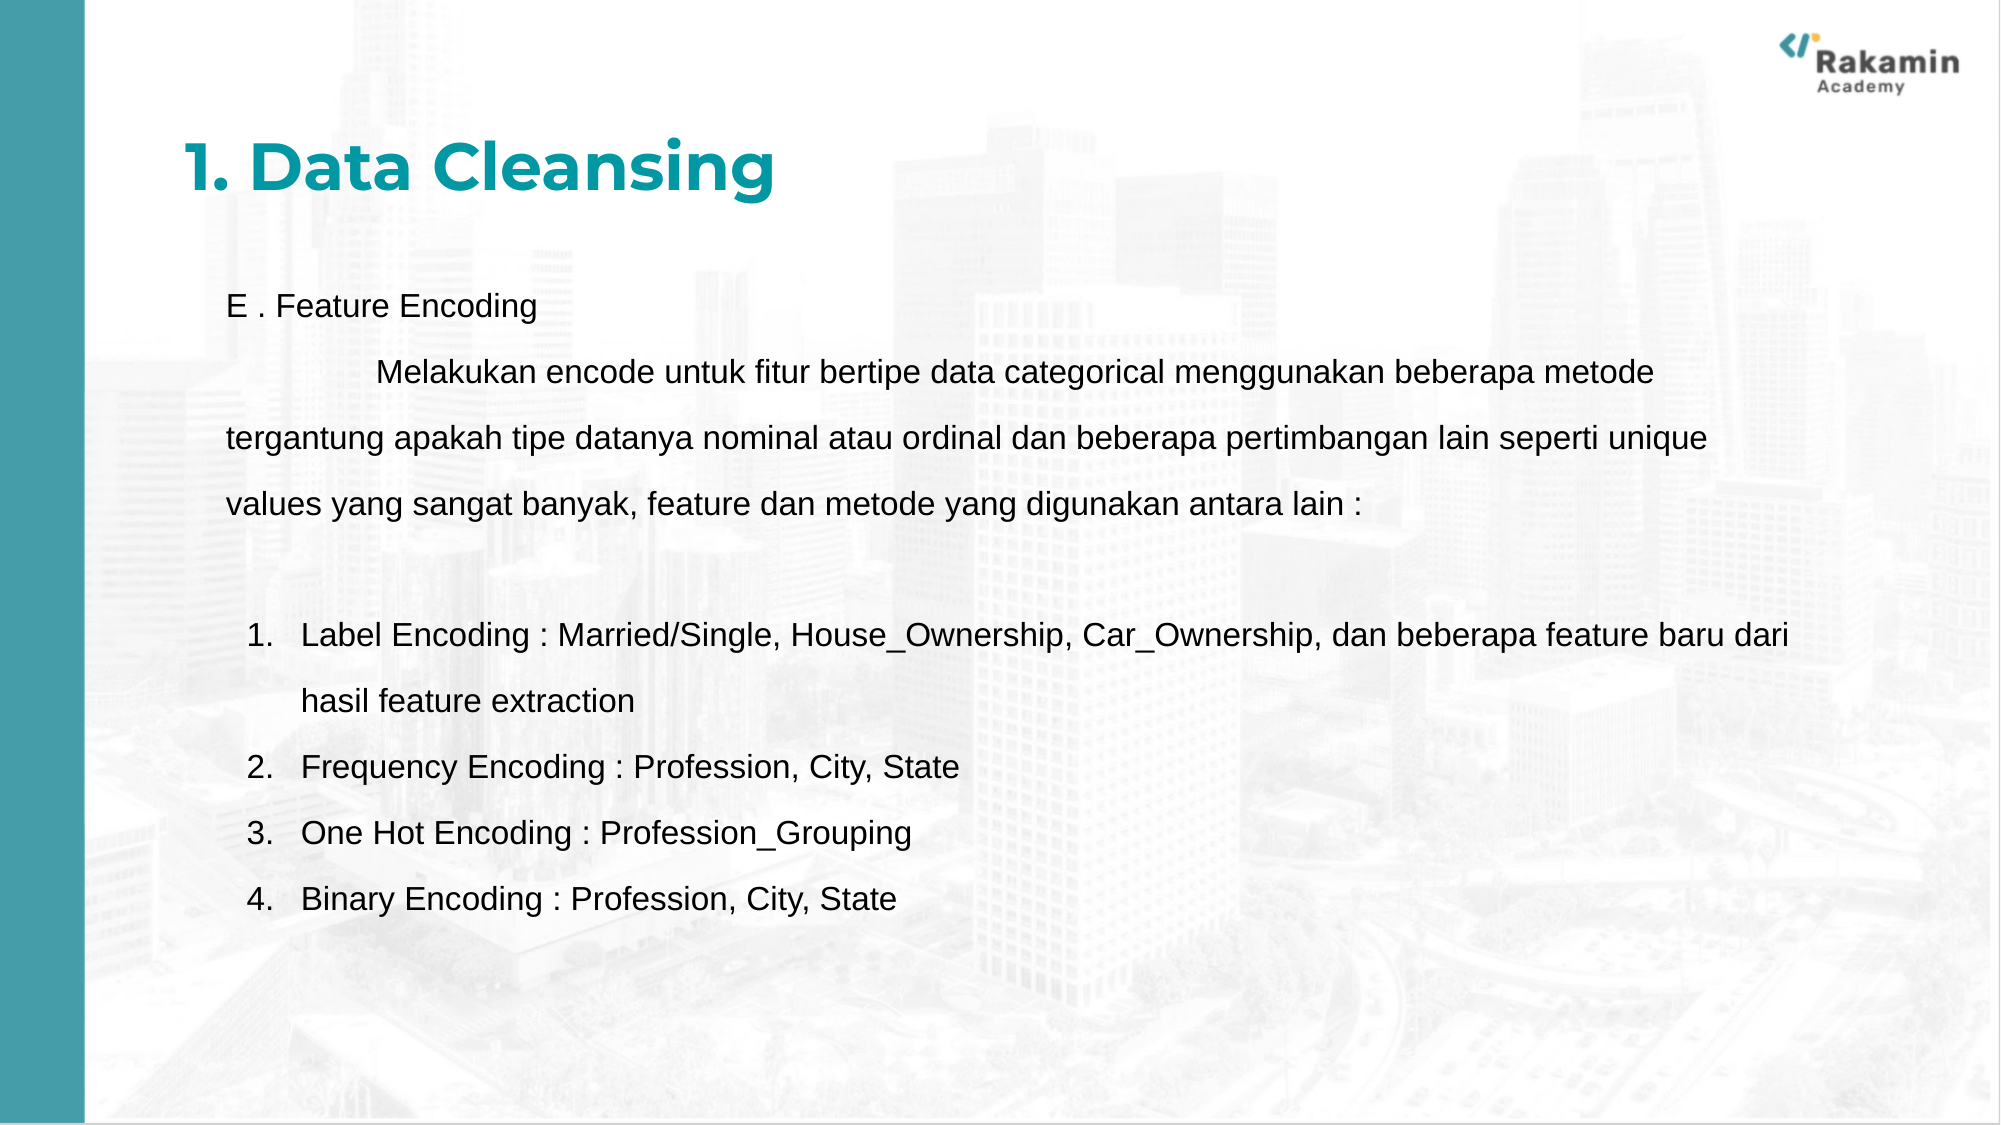

1. Data Cleansing
E . Feature Encoding
	Melakukan encode untuk fitur bertipe data categorical menggunakan beberapa metode tergantung apakah tipe datanya nominal atau ordinal dan beberapa pertimbangan lain seperti unique values yang sangat banyak, feature dan metode yang digunakan antara lain :

Label Encoding : Married/Single, House_Ownership, Car_Ownership, dan beberapa feature baru dari hasil feature extraction
Frequency Encoding : Profession, City, State
One Hot Encoding : Profession_Grouping
Binary Encoding : Profession, City, State